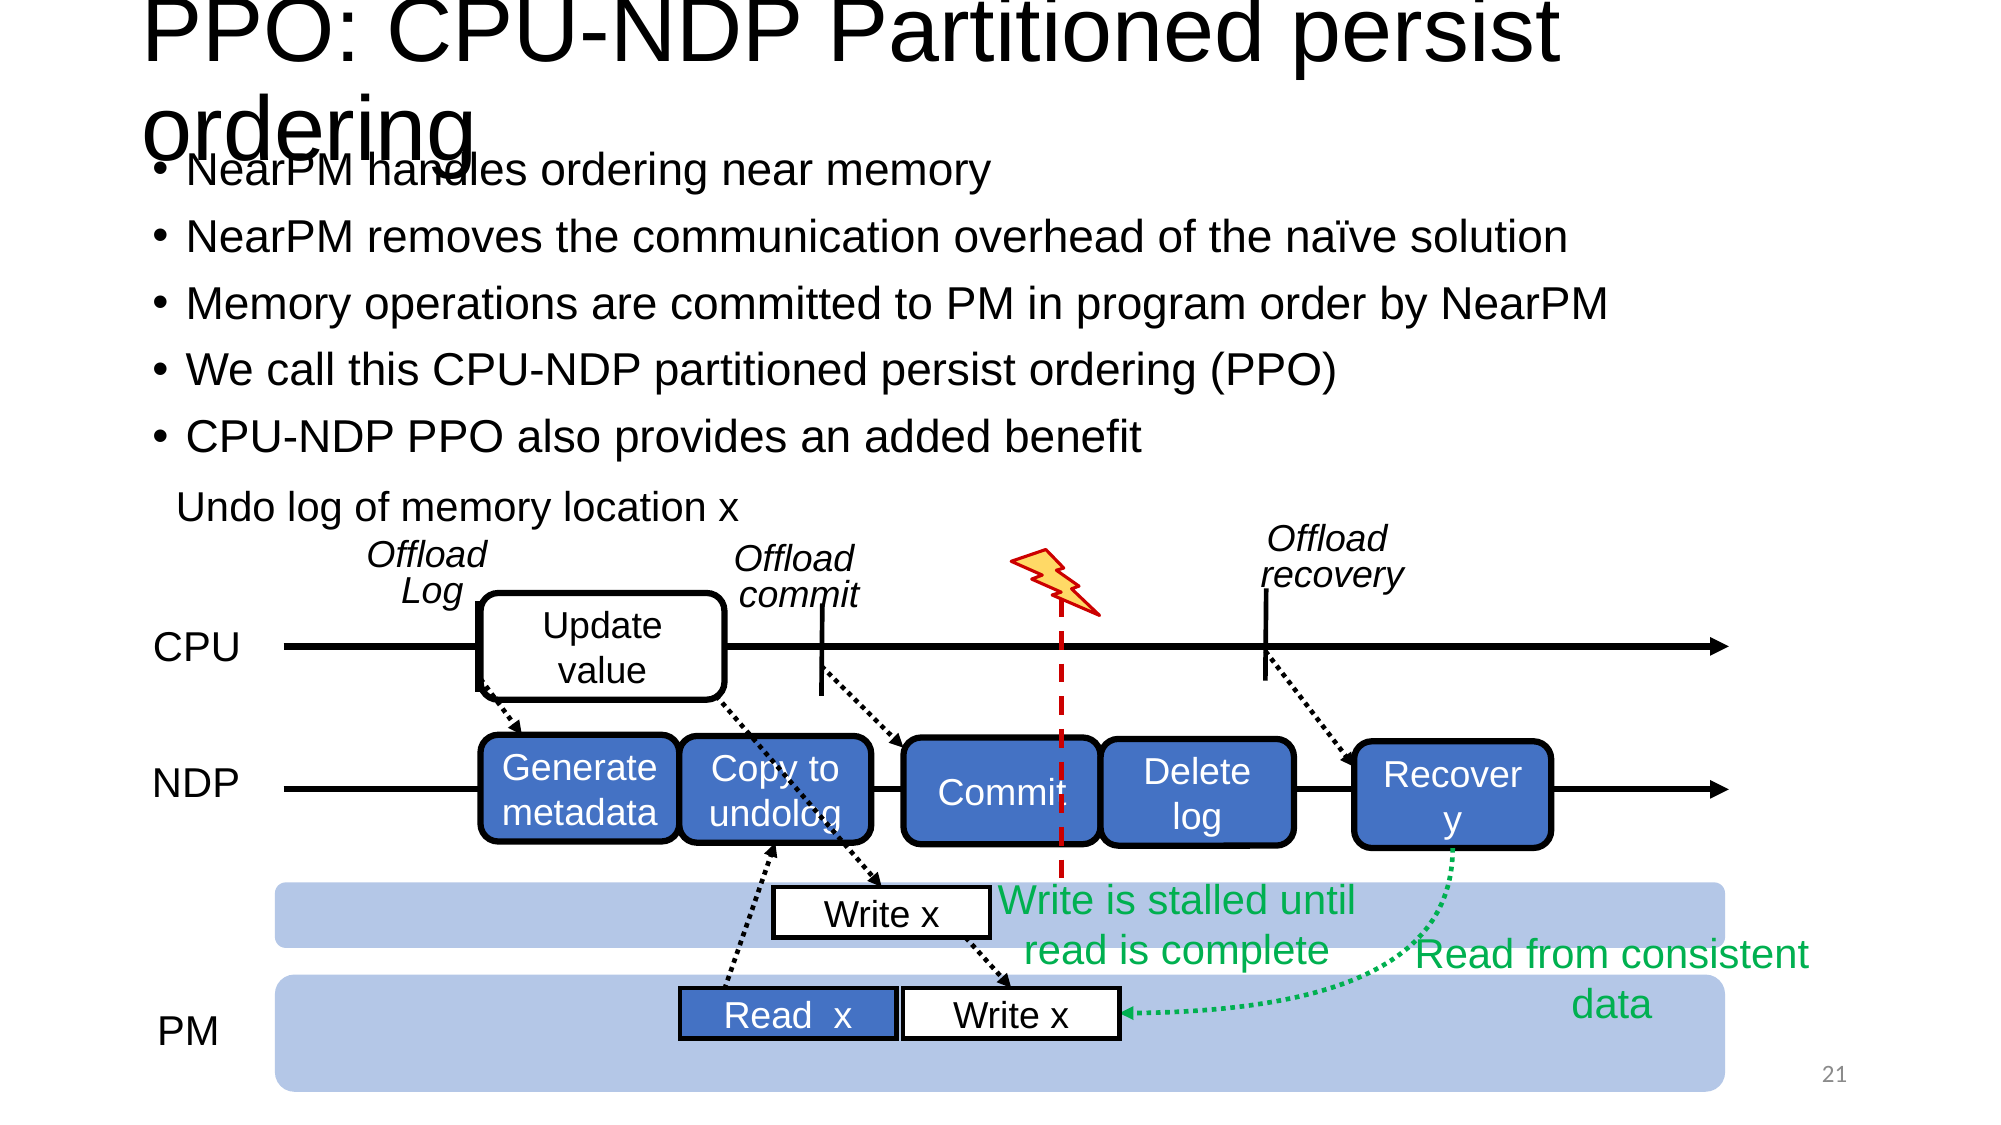

PPO: CPU-NDP Partitioned persist ordering
NearPM handles ordering near memory
NearPM removes the communication overhead of the naïve solution
Memory operations are committed to PM in program order by NearPM
We call this CPU-NDP partitioned persist ordering (PPO)
CPU-NDP PPO also provides an added benefit

Undo log of memory location x
Offload
recovery
Offload
Log

Offload
commit
Update value
CPU
Generate metadata
Copy to undolog
Commit
Delete log
Recovery
NDP
Write is stalled until read is complete

Write x
Read from consistent data

Read  x
Write x
PM
21